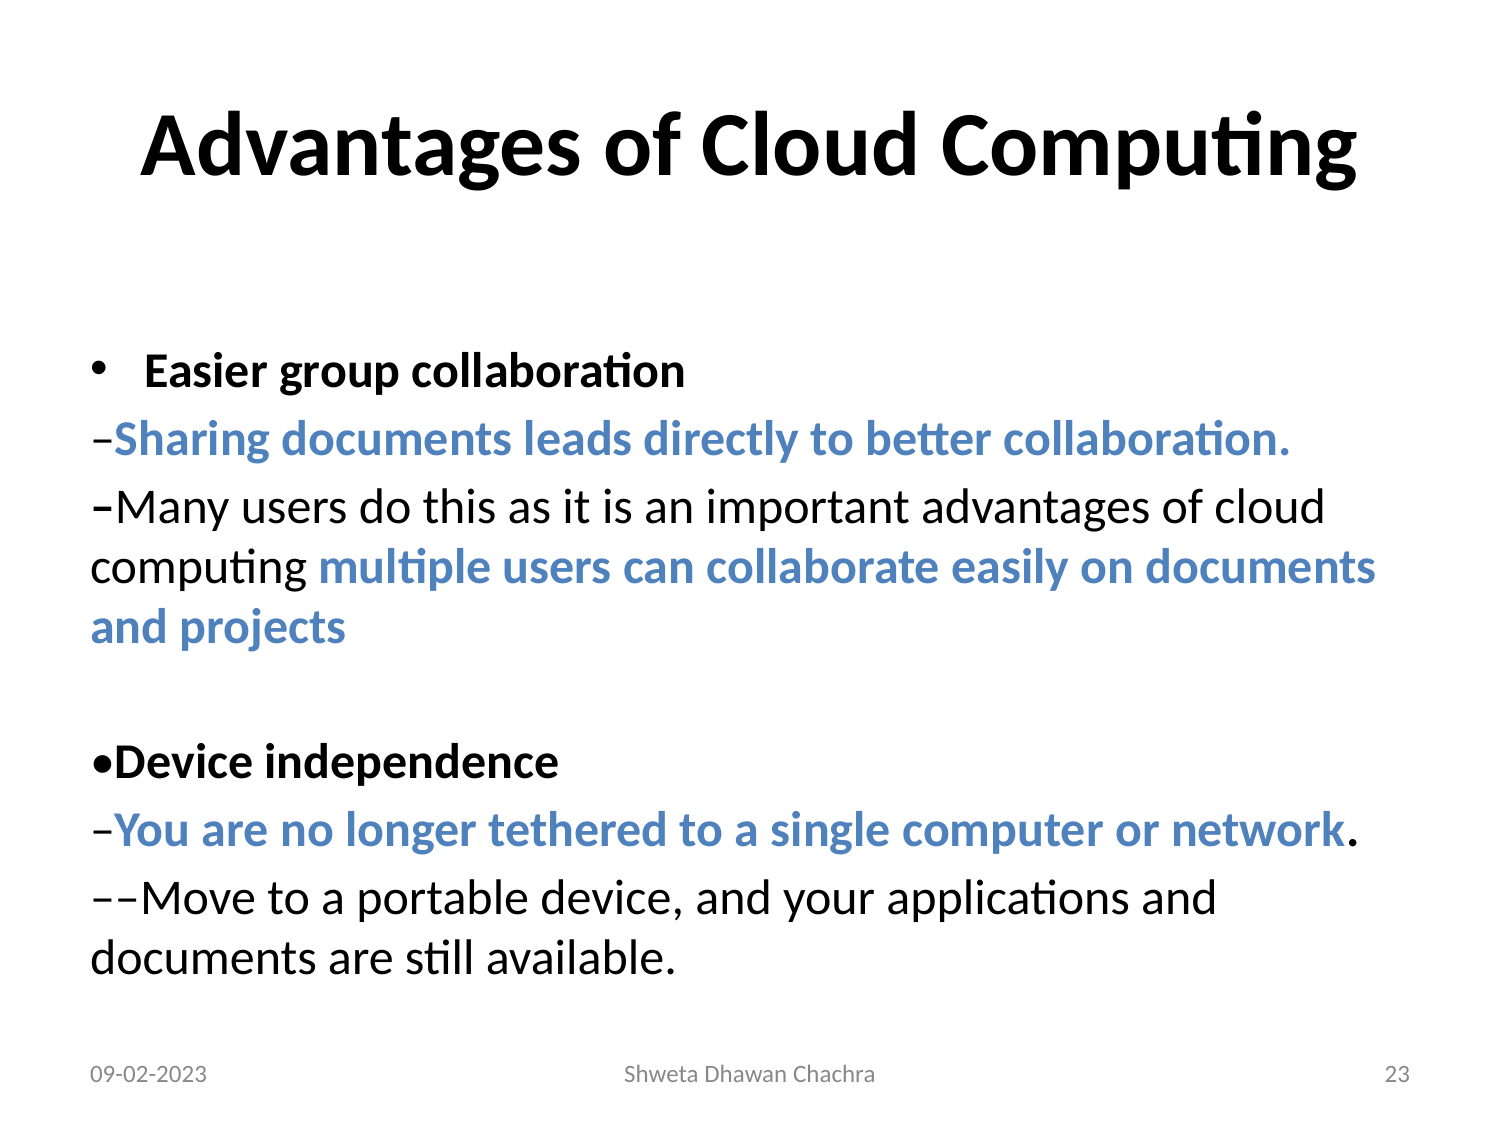

# Advantages of Cloud Computing

Easier group collaboration
–Sharing documents leads directly to better collaboration.
–Many users do this as it is an important advantages of cloud computing multiple users can collaborate easily on documents and projects

•Device independence
–You are no longer tethered to a single computer or network.
––Move to a portable device, and your applications and documents are still available.

09-02-2023
Shweta Dhawan Chachra
23